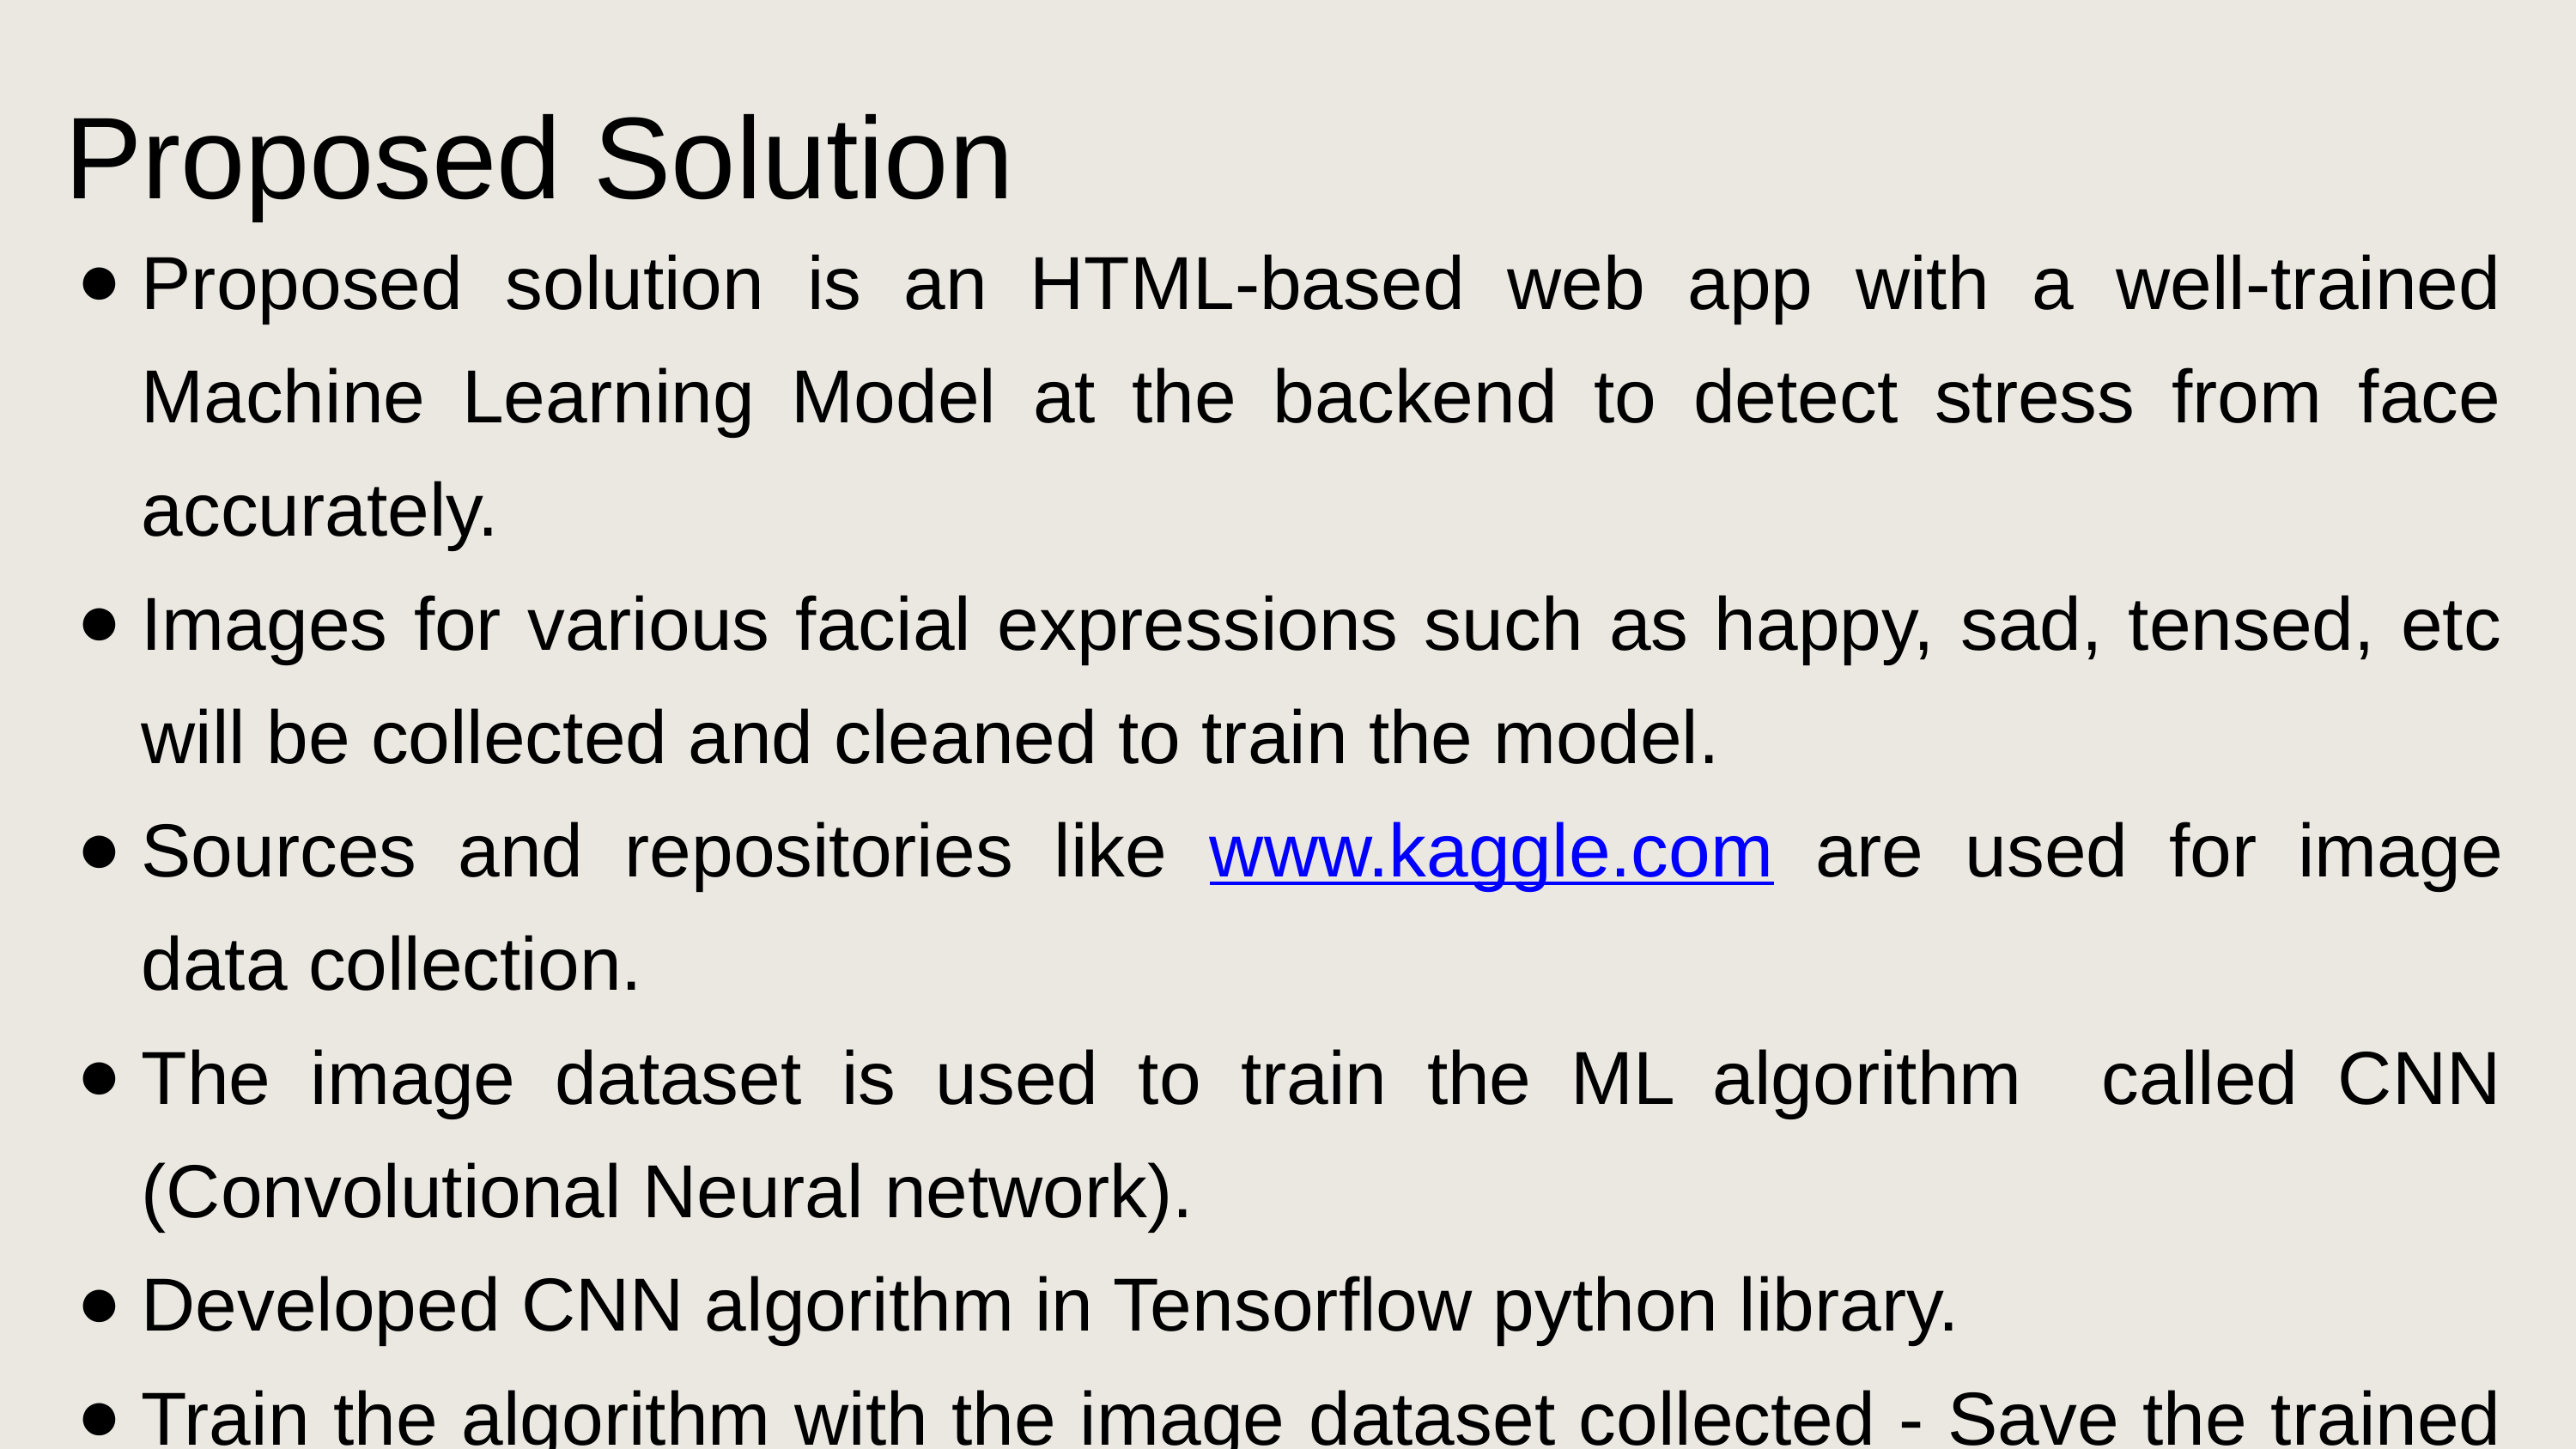

Proposed Solution
Proposed solution is an HTML-based web app with a well-trained Machine Learning Model at the backend to detect stress from face accurately.
Images for various facial expressions such as happy, sad, tensed, etc will be collected and cleaned to train the model.
Sources and repositories like www.kaggle.com are used for image data collection.
The image dataset is used to train the ML algorithm  called CNN (Convolutional Neural network).
Developed CNN algorithm in Tensorflow python library.
Train the algorithm with the image dataset collected - Save the trained model.
Develop frontend HTML pages and integrate the model using python Flask backend.